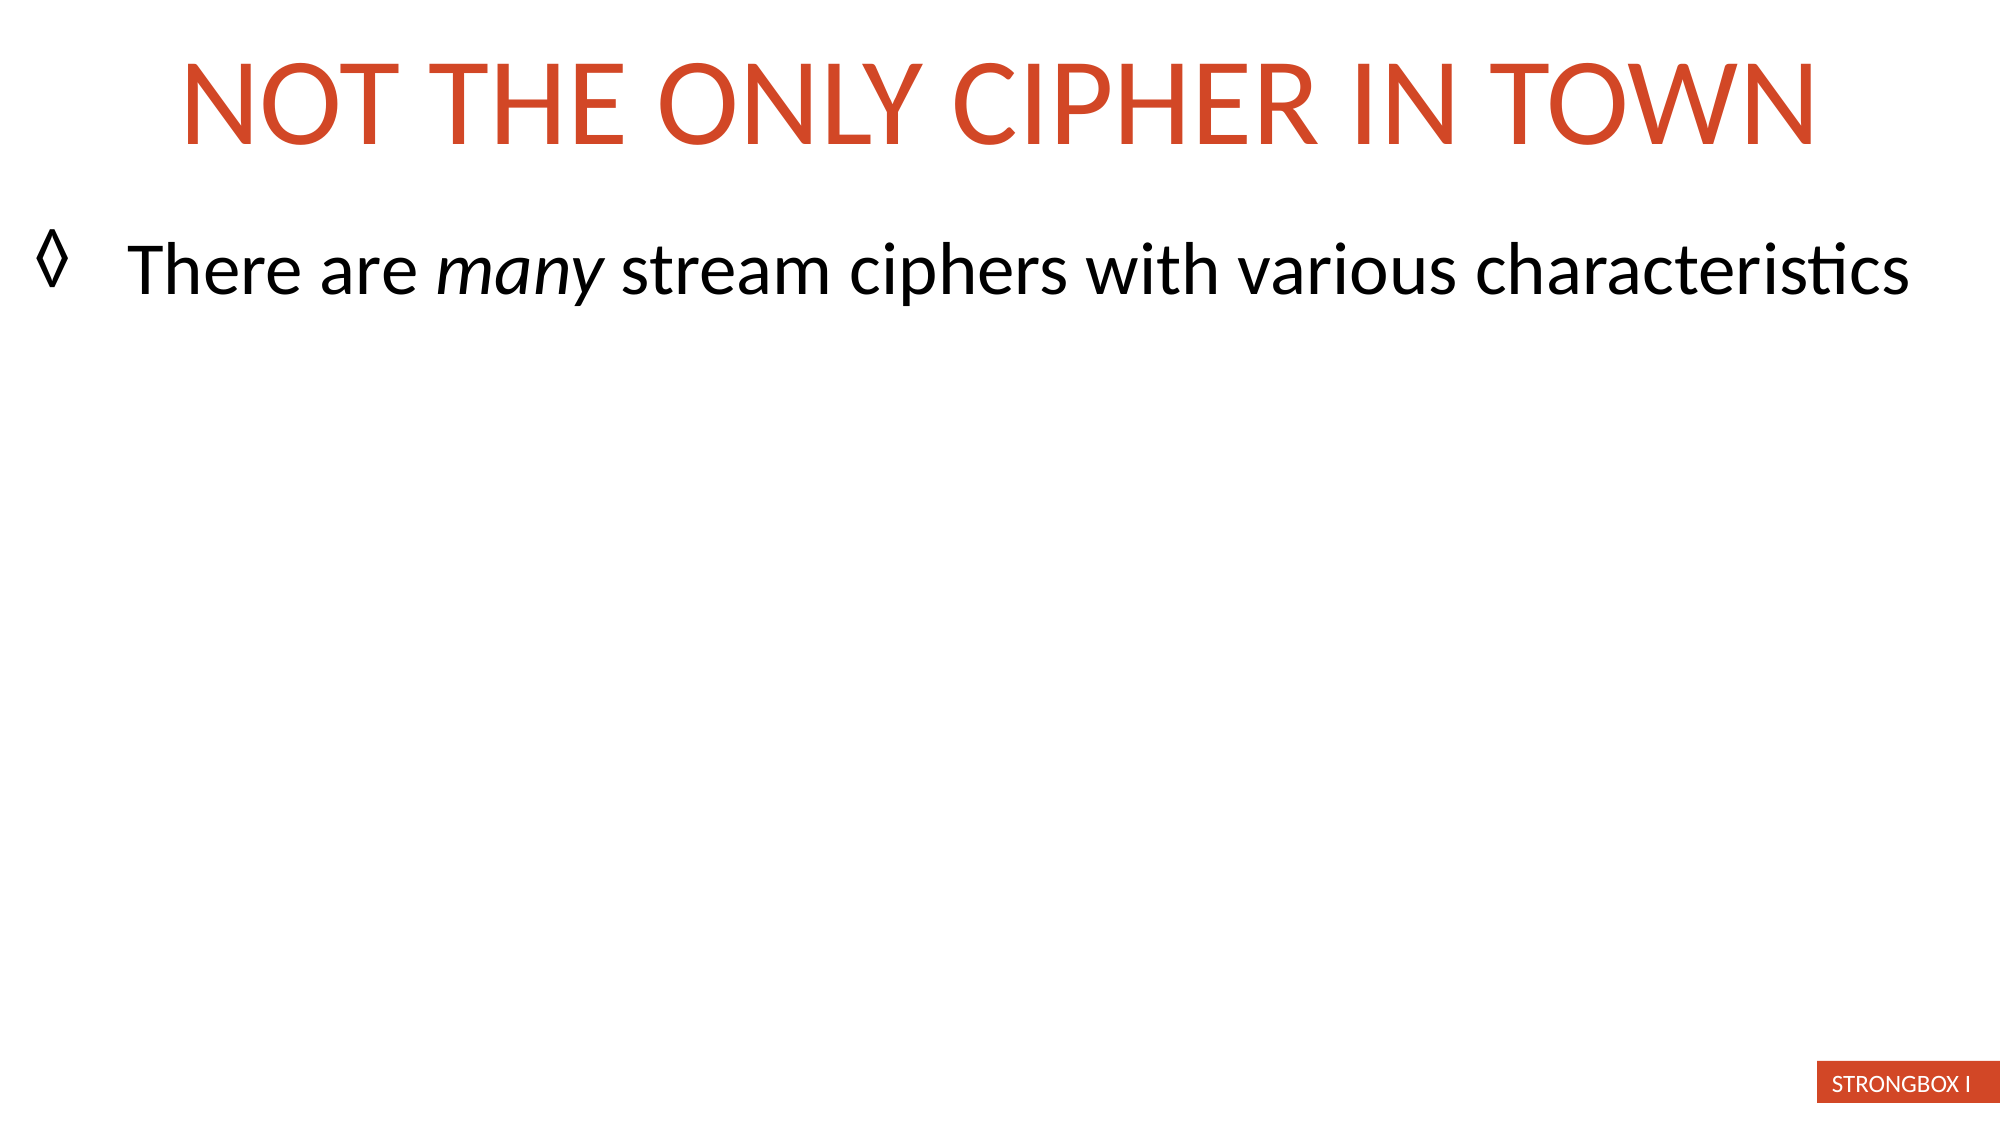

NOT THE ONLY CIPHER IN TOWN
There are many stream ciphers with various characteristics
STRONGBOX I